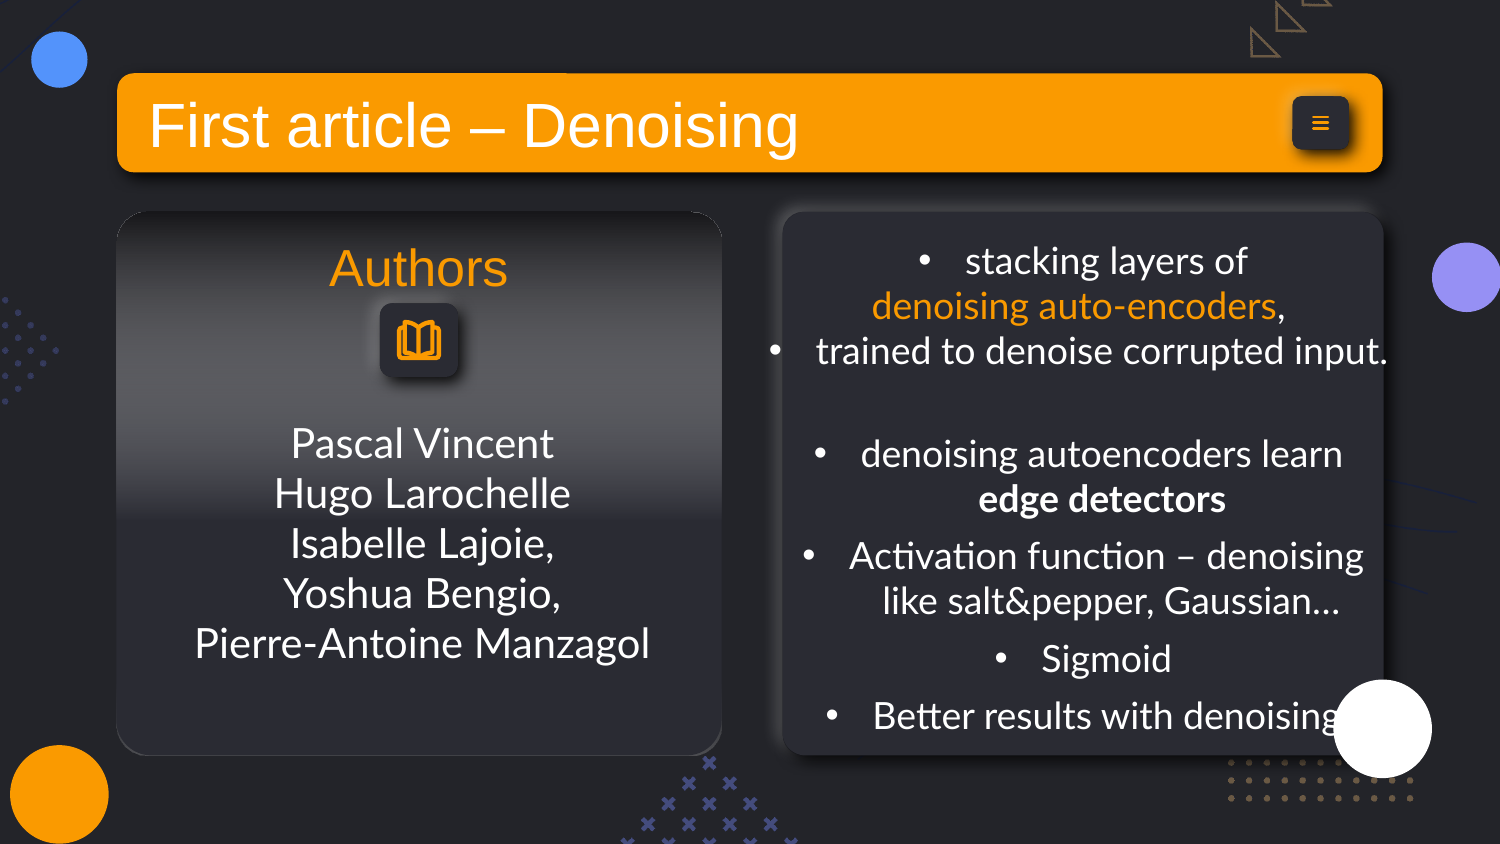

# First article – Denoising

Authors
stacking layers of
denoising auto-encoders,
trained to denoise corrupted input.

denoising autoencoders learn
edge detectors
Activation function – denoising
 like salt&pepper, Gaussian…
Sigmoid
Better results with denoising

Pascal Vincent
Hugo Larochelle
Isabelle Lajoie,
Yoshua Bengio,
Pierre-Antoine Manzagol